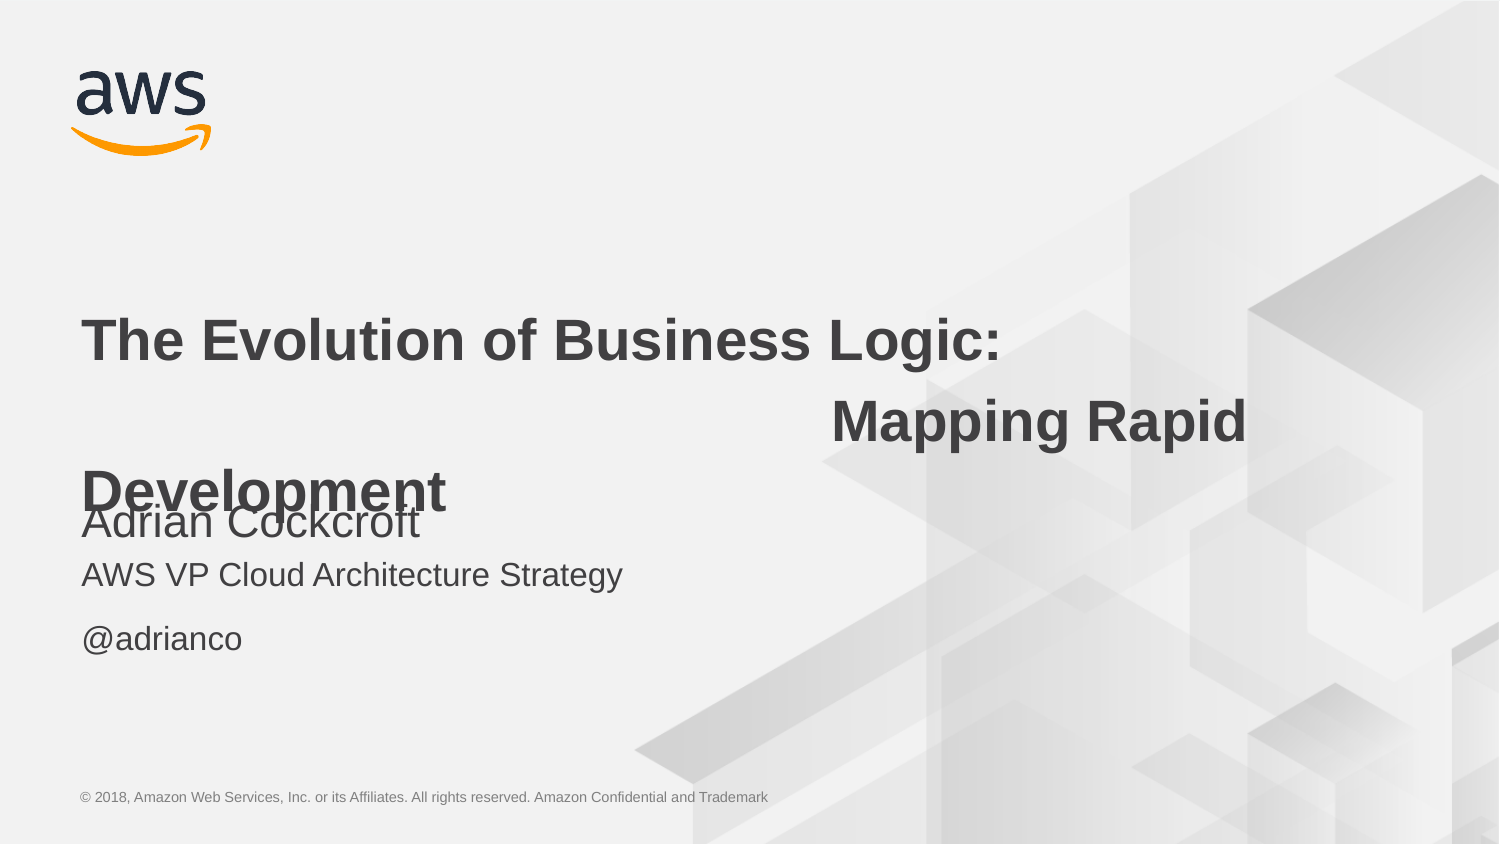

The Evolution of Business Logic:
					Mapping Rapid Development
Adrian Cockcroft
AWS VP Cloud Architecture Strategy
@adrianco